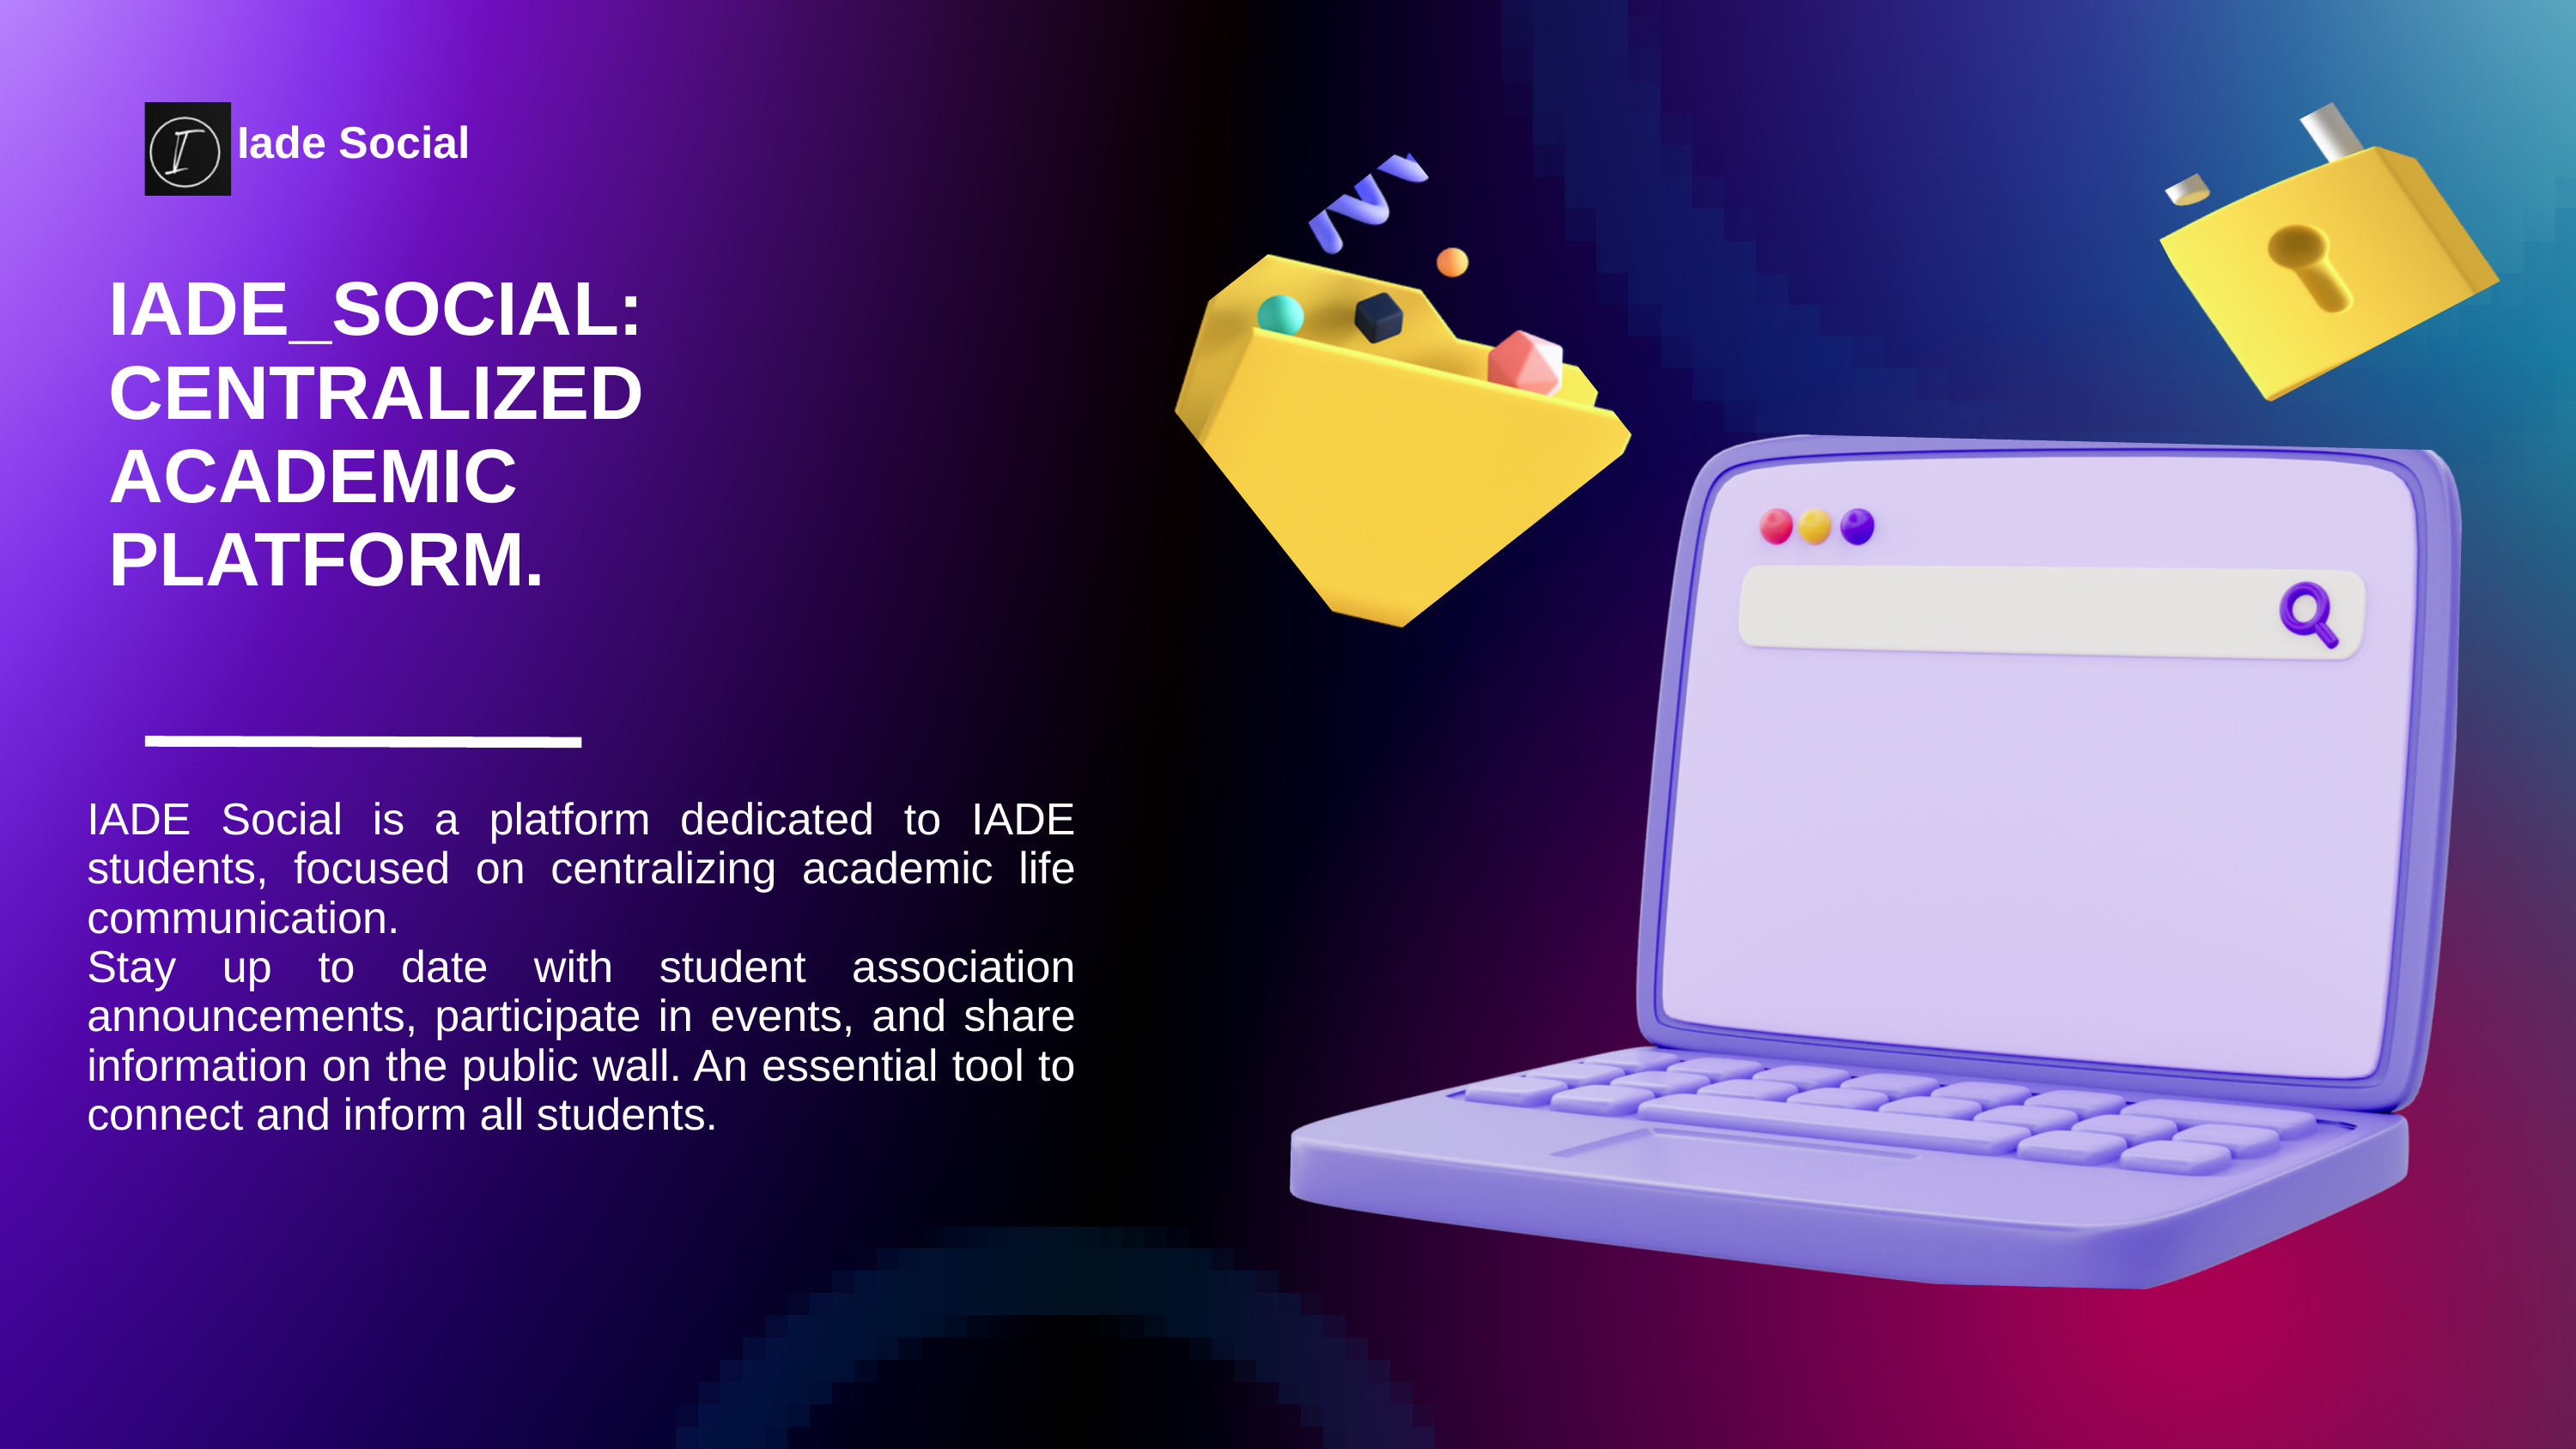

Iade Social

IADE_SOCIAL: CENTRALIZED ACADEMIC PLATFORM.

IADE Social is a platform dedicated to IADE students, focused on centralizing academic life communication.
Stay up to date with student association announcements, participate in events, and share information on the public wall. An essential tool to connect and inform all students.